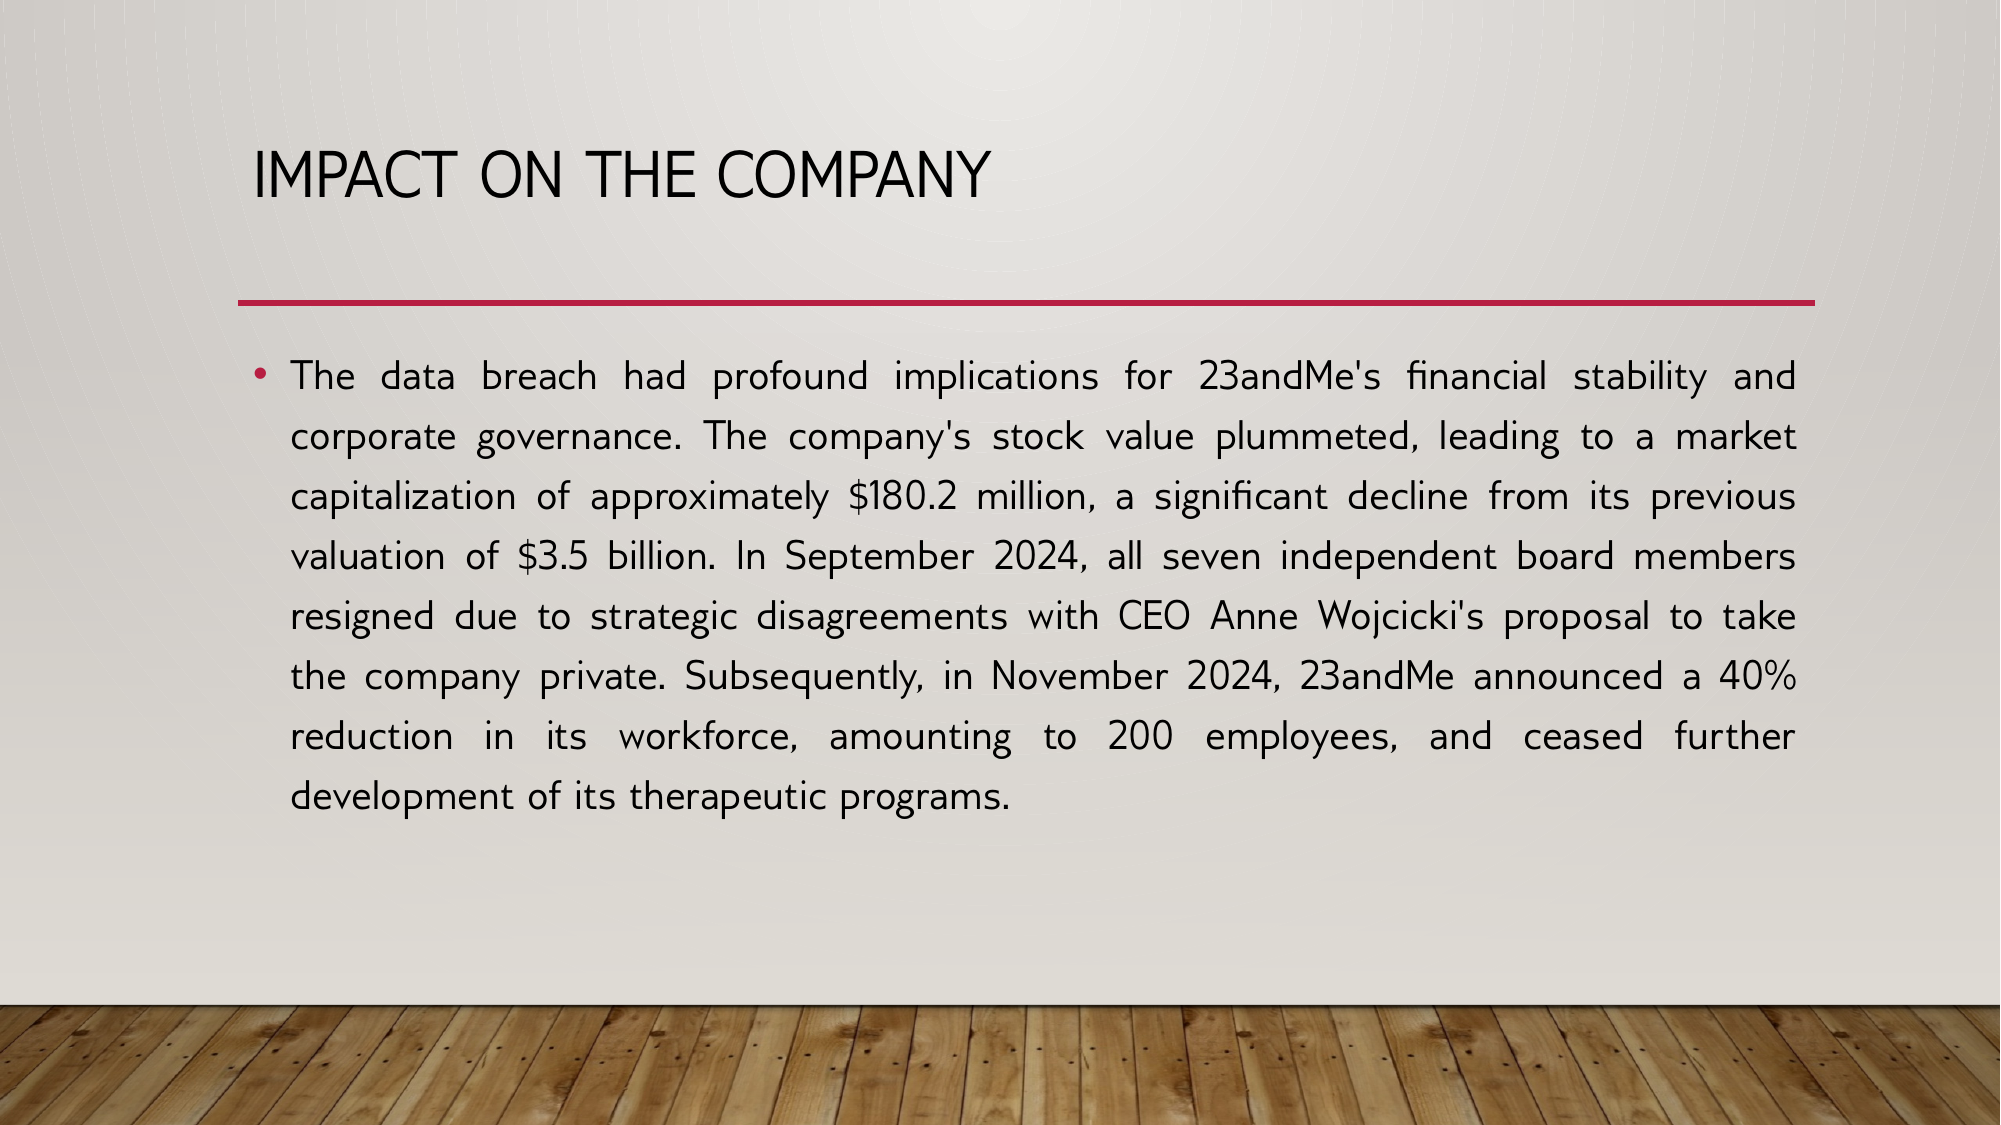

# Impact on the company
The data breach had profound implications for 23andMe's financial stability and corporate governance. The company's stock value plummeted, leading to a market capitalization of approximately $180.2 million, a significant decline from its previous valuation of $3.5 billion. In September 2024, all seven independent board members resigned due to strategic disagreements with CEO Anne Wojcicki's proposal to take the company private. Subsequently, in November 2024, 23andMe announced a 40% reduction in its workforce, amounting to 200 employees, and ceased further development of its therapeutic programs.